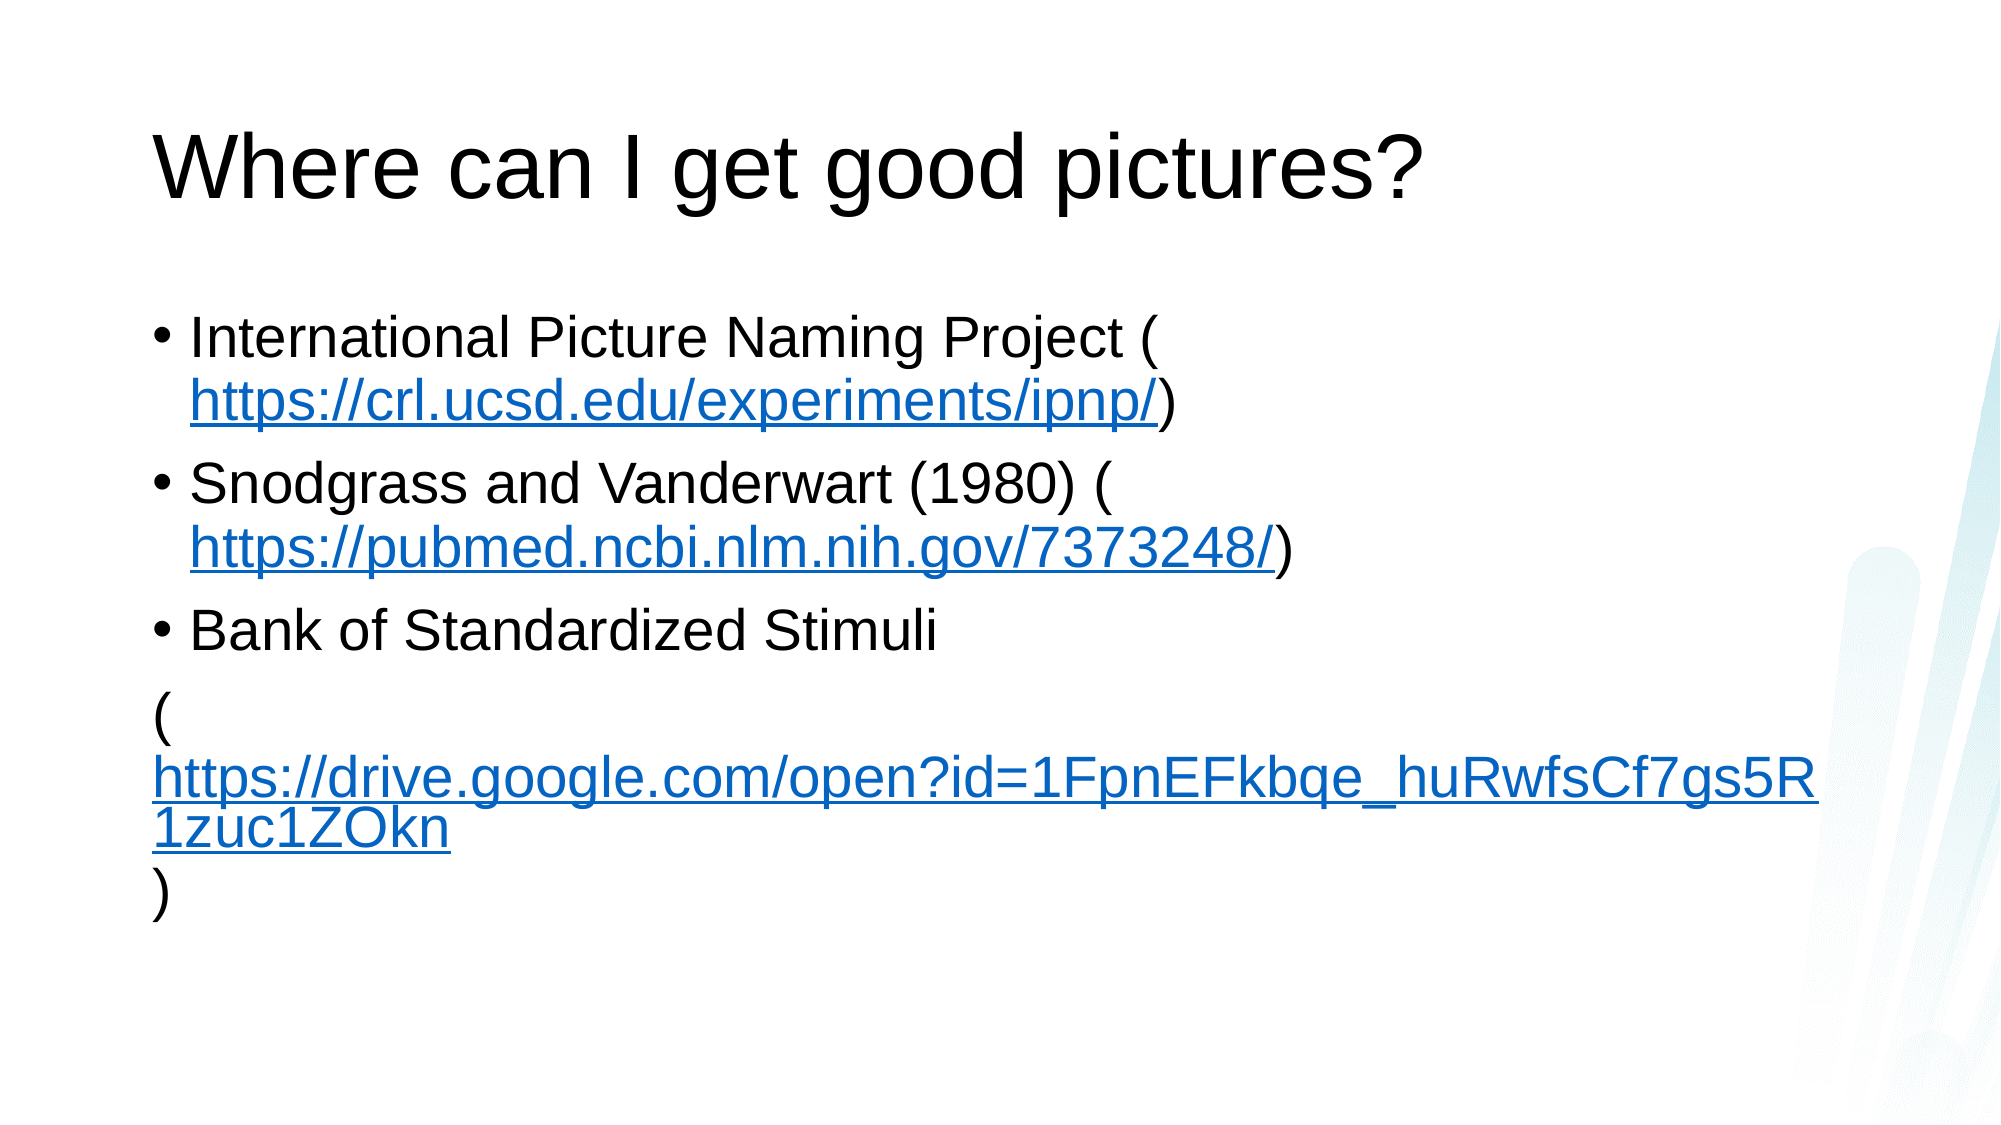

# Where can I get good pictures?
International Picture Naming Project (https://crl.ucsd.edu/experiments/ipnp/)
Snodgrass and Vanderwart (1980) (https://pubmed.ncbi.nlm.nih.gov/7373248/)
Bank of Standardized Stimuli
(https://drive.google.com/open?id=1FpnEFkbqe_huRwfsCf7gs5R1zuc1ZOkn)